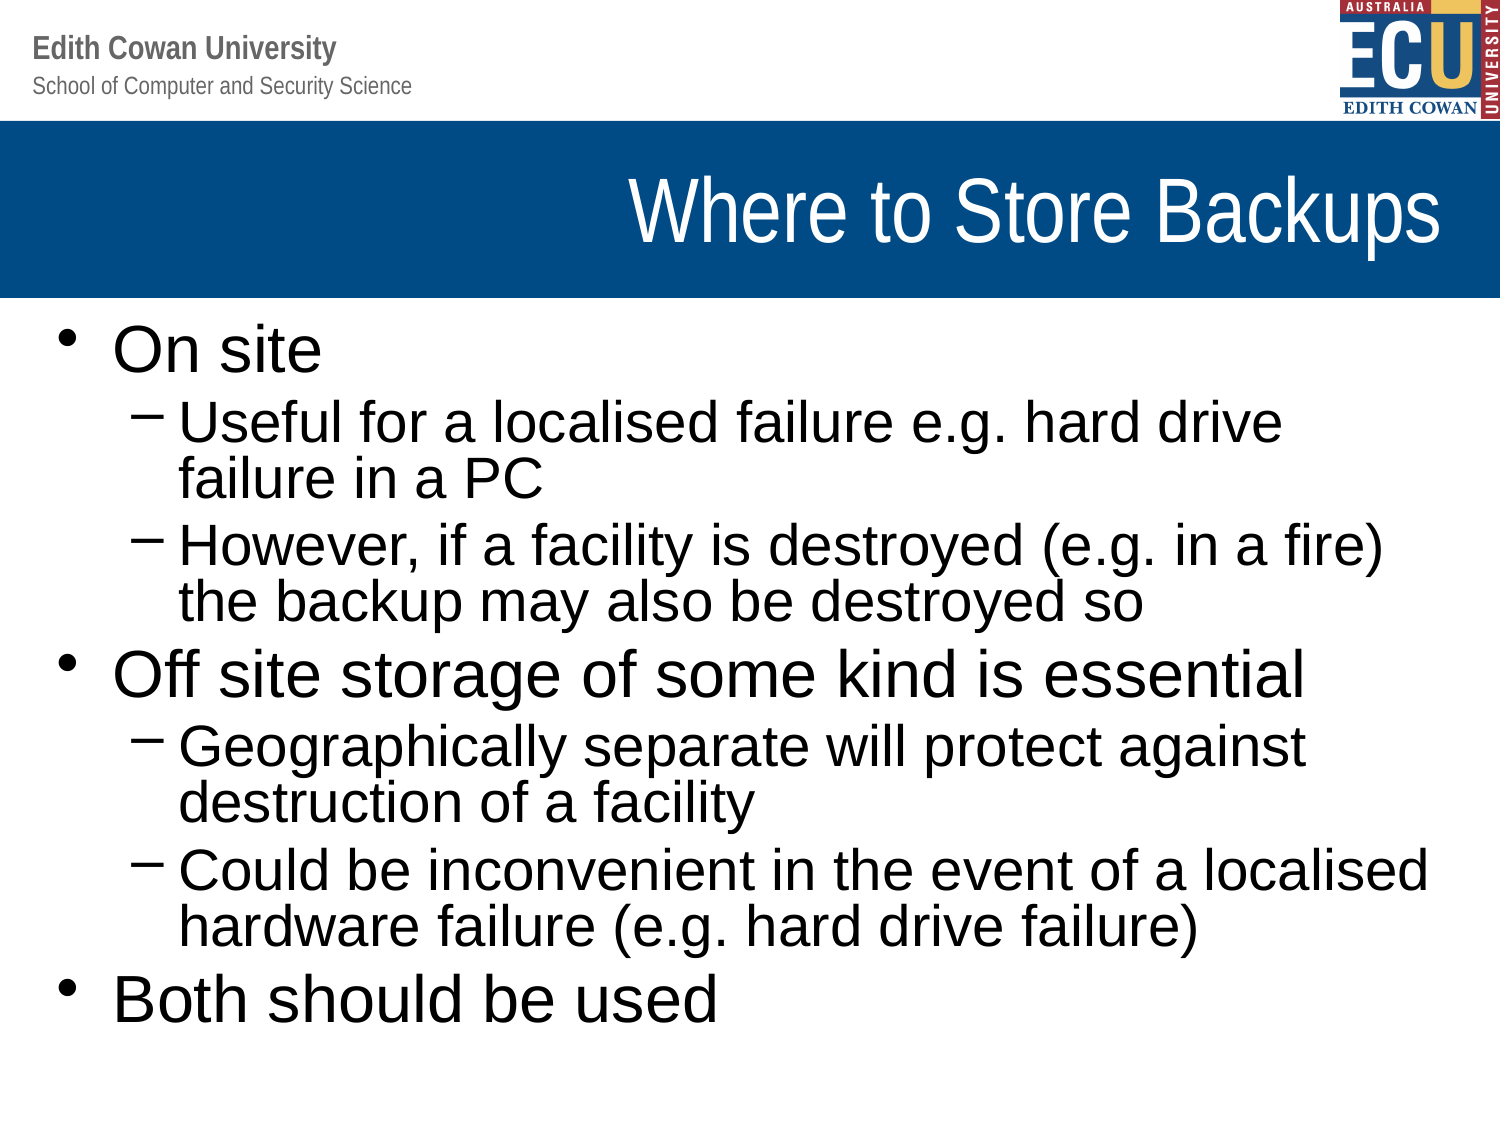

# Where to Store Backups
On site
Useful for a localised failure e.g. hard drive failure in a PC
However, if a facility is destroyed (e.g. in a fire) the backup may also be destroyed so
Off site storage of some kind is essential
Geographically separate will protect against destruction of a facility
Could be inconvenient in the event of a localised hardware failure (e.g. hard drive failure)
Both should be used